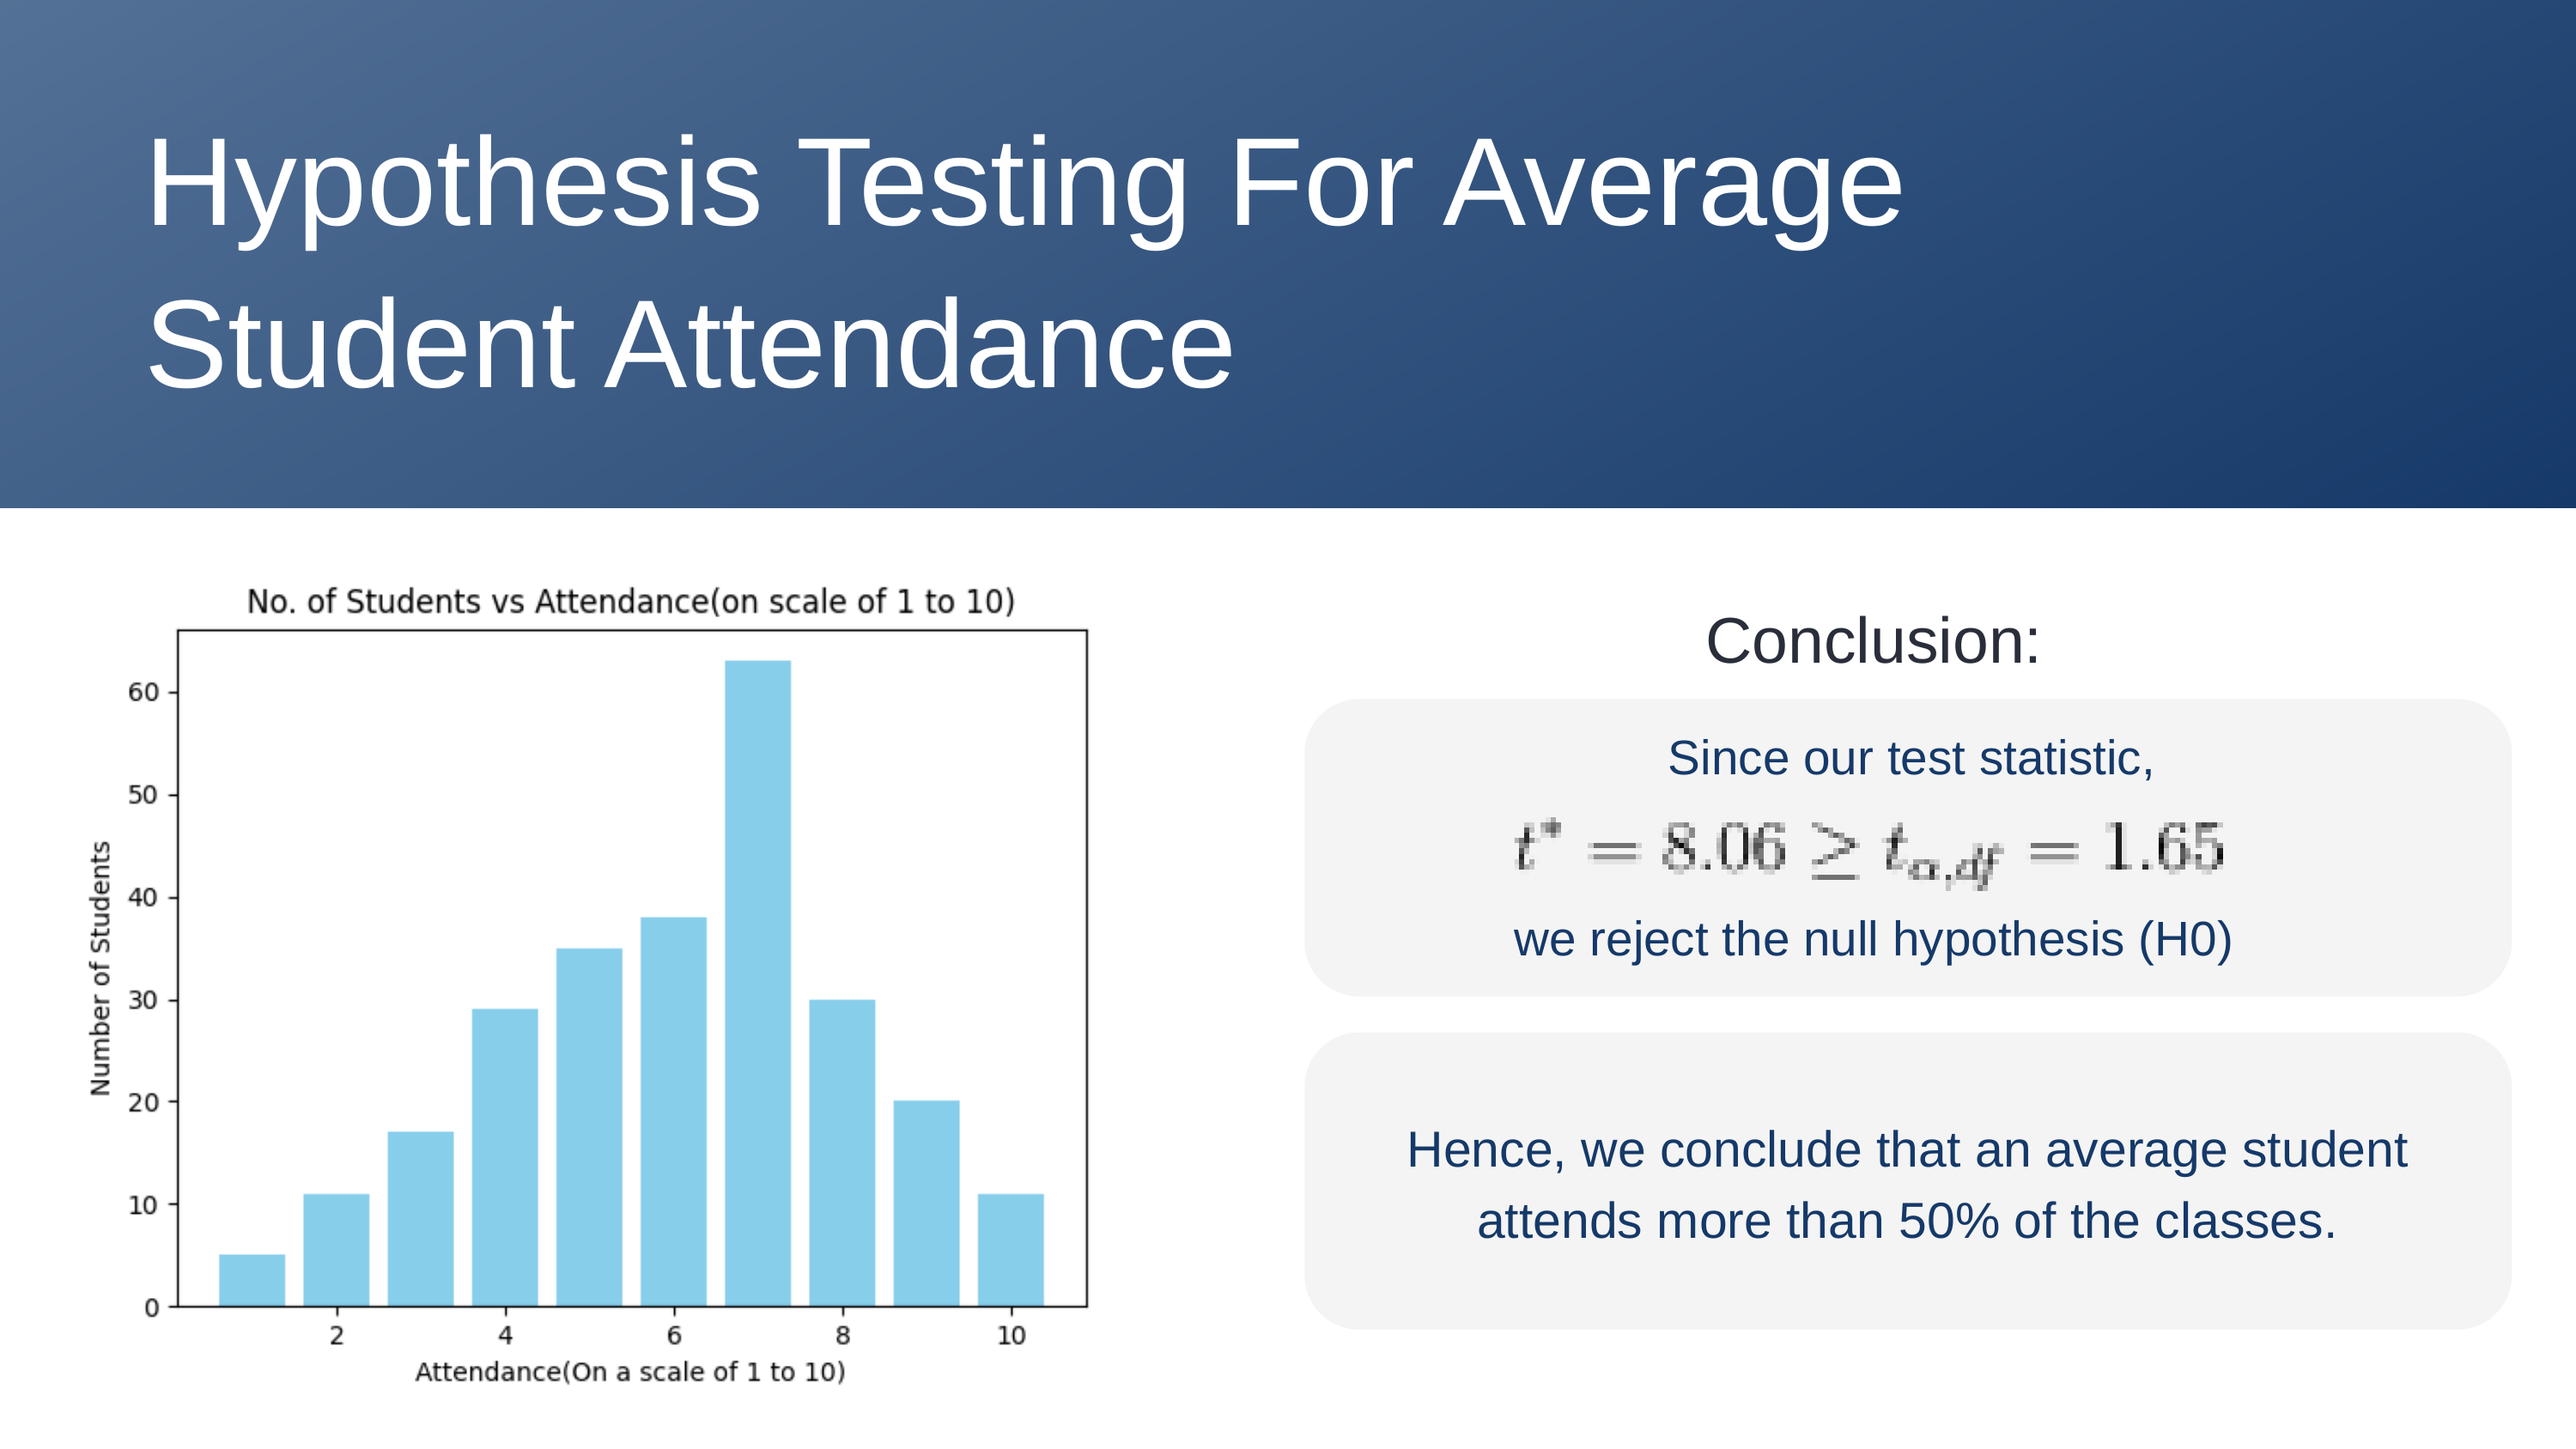

Hypothesis Testing For Average Student Attendance

Conclusion:

Since our test statistic,

we reject the null hypothesis (H0)

Hence, we conclude that an average student attends more than 50% of the classes.